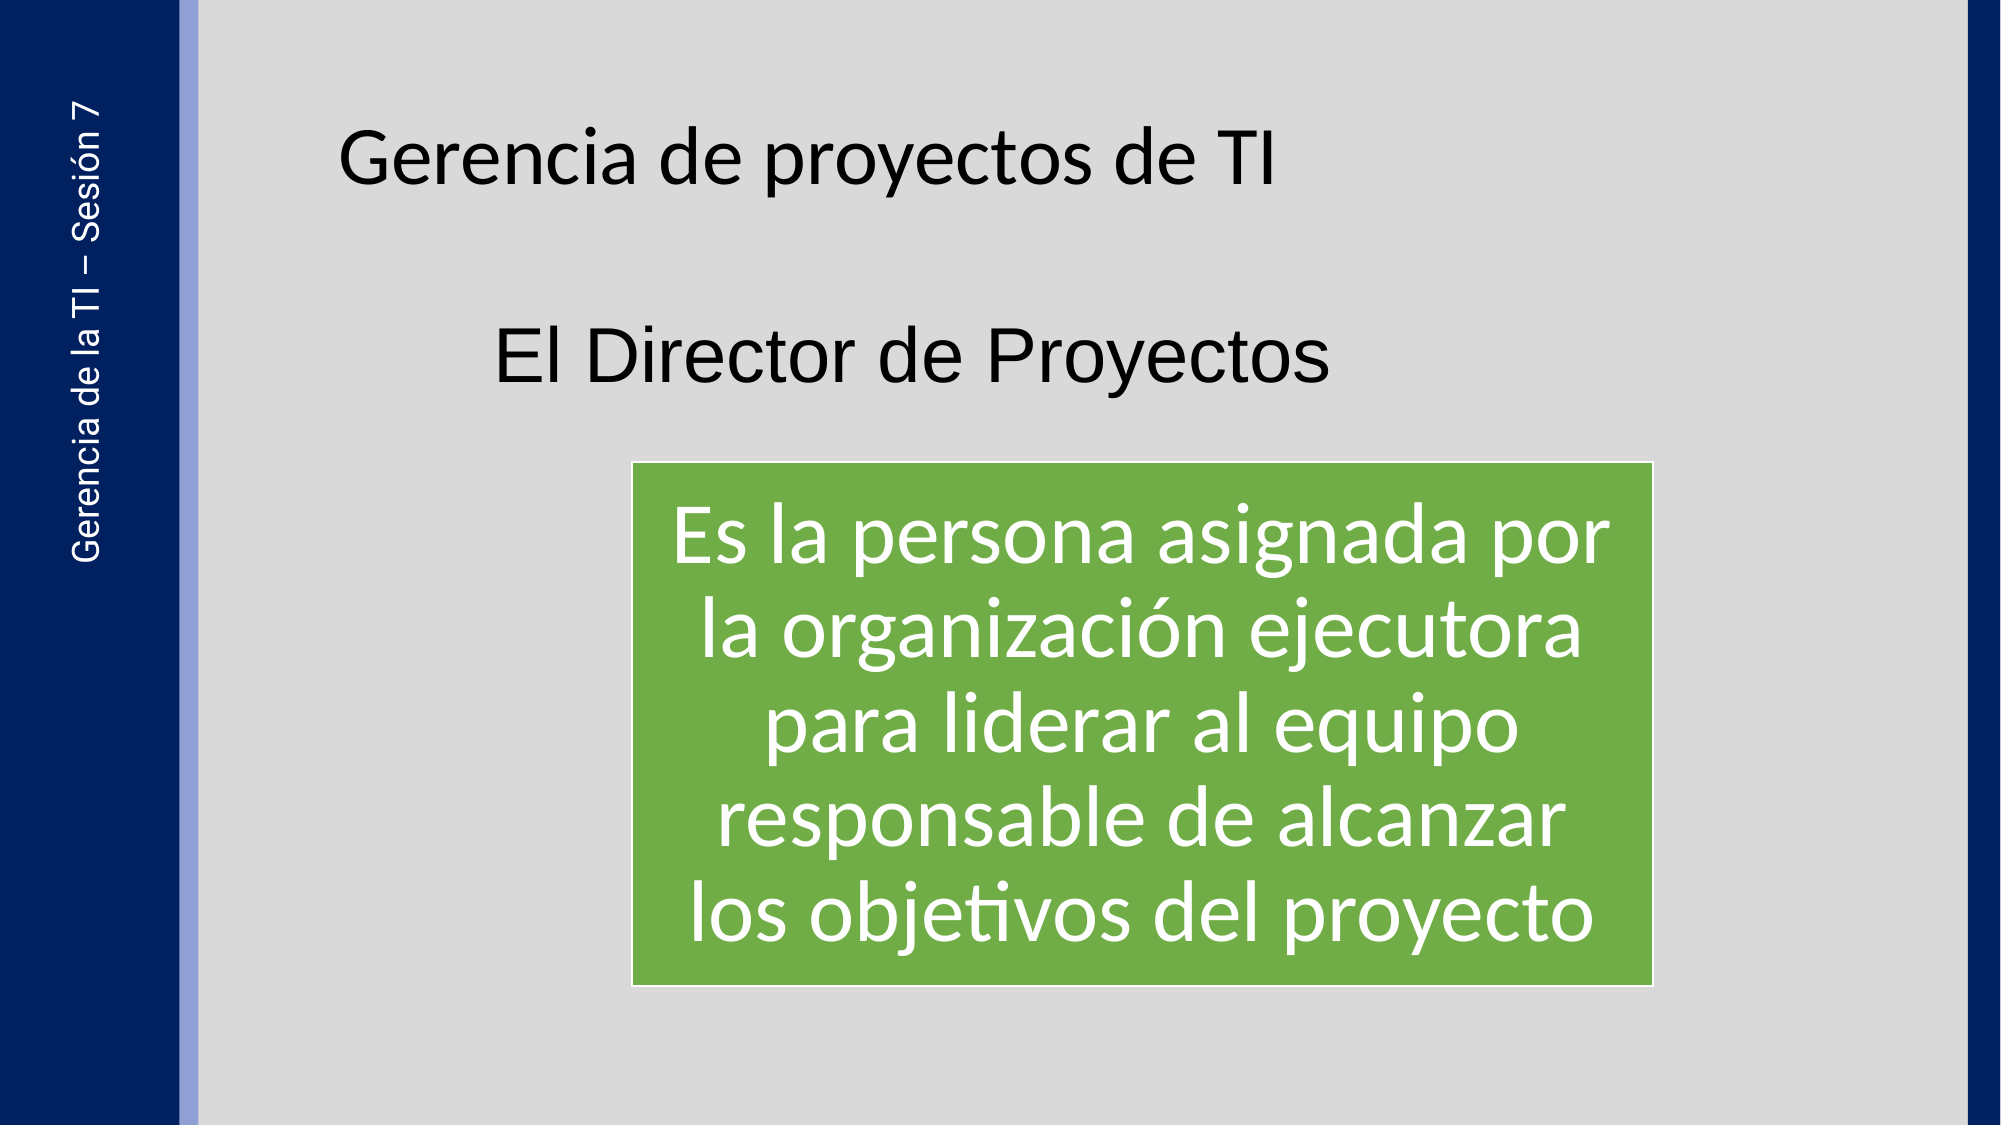

Gerencia de proyectos de TI
El Director de Proyectos

Es la persona asignada por la organización ejecutora para liderar al equipo responsable de alcanzar los objetivos del proyecto
Gerencia de la TI – Sesión 7